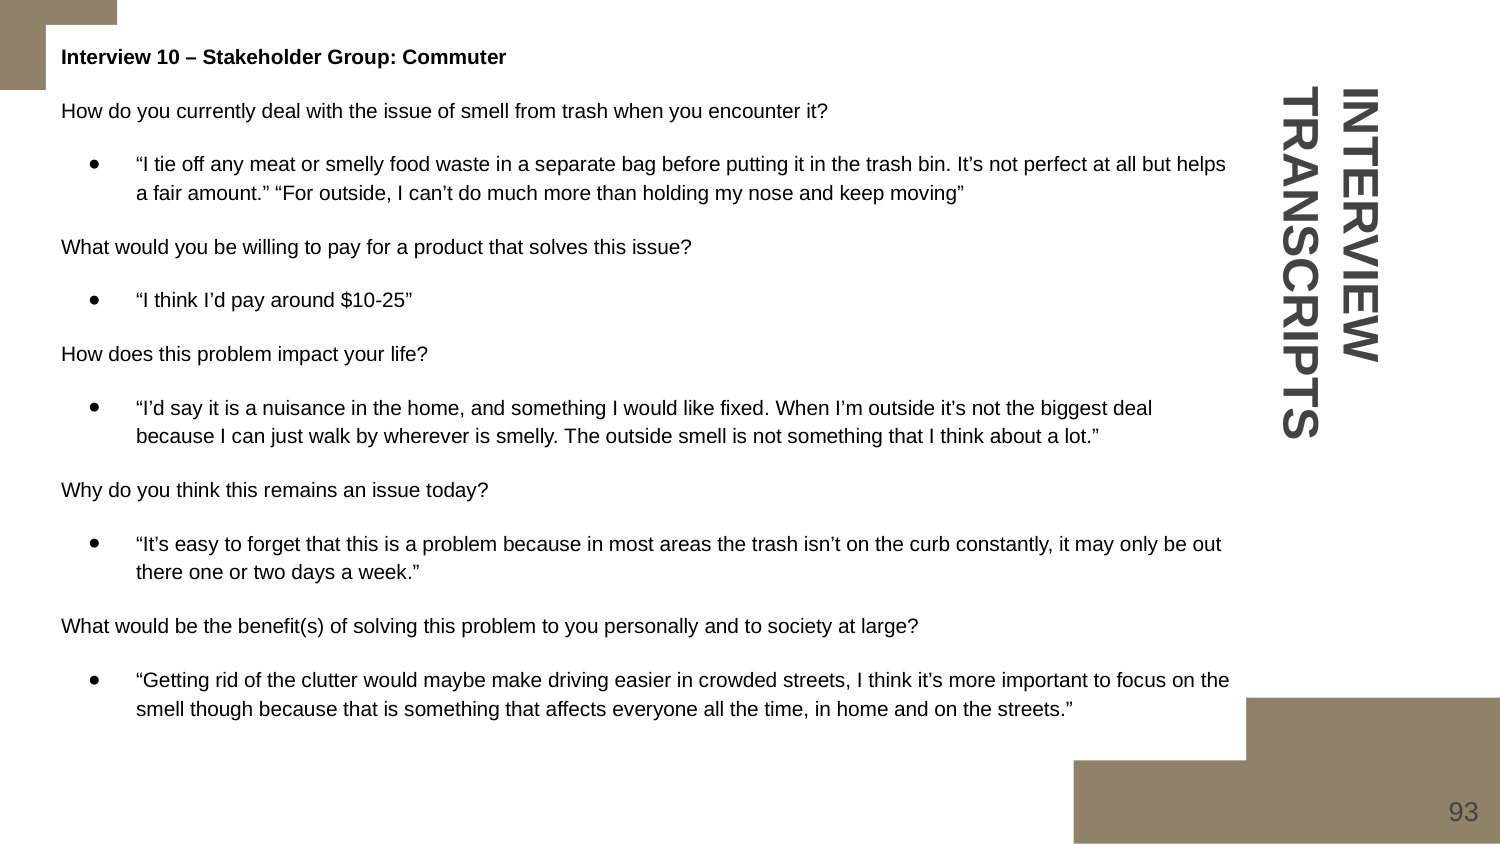

Interview 10 – Stakeholder Group: Commuter
How do you currently deal with the issue of smell from trash when you encounter it?
“I tie off any meat or smelly food waste in a separate bag before putting it in the trash bin. It’s not perfect at all but helps a fair amount.” “For outside, I can’t do much more than holding my nose and keep moving”
What would you be willing to pay for a product that solves this issue?
“I think I’d pay around $10-25”
How does this problem impact your life?
“I’d say it is a nuisance in the home, and something I would like fixed. When I’m outside it’s not the biggest deal because I can just walk by wherever is smelly. The outside smell is not something that I think about a lot.”
Why do you think this remains an issue today?
“It’s easy to forget that this is a problem because in most areas the trash isn’t on the curb constantly, it may only be out there one or two days a week.”
What would be the benefit(s) of solving this problem to you personally and to society at large?
“Getting rid of the clutter would maybe make driving easier in crowded streets, I think it’s more important to focus on the smell though because that is something that affects everyone all the time, in home and on the streets.”

# INTERVIEW TRANSCRIPTS

93